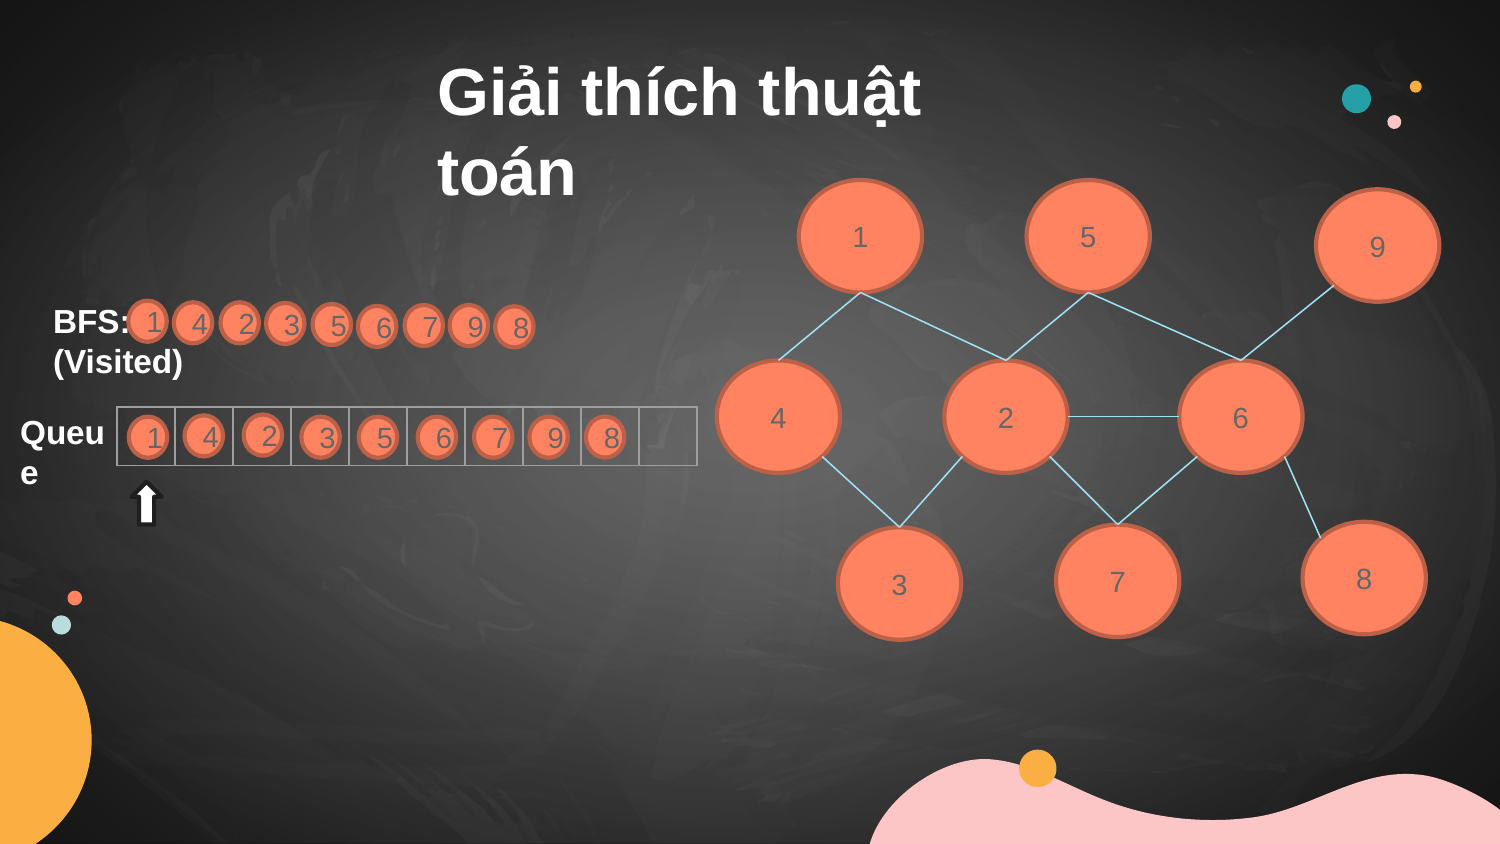

# Giải thích thuật toán
1
5
9
BFS:
(Visited)

1
4
2
3
5
7
9
6
8
6
2
4
Queue

|  |  |  |  |  |  |  |  |  |  |
| --- | --- | --- | --- | --- | --- | --- | --- | --- | --- |
2
4
8
1
3
5
6
7
9

8
7
3